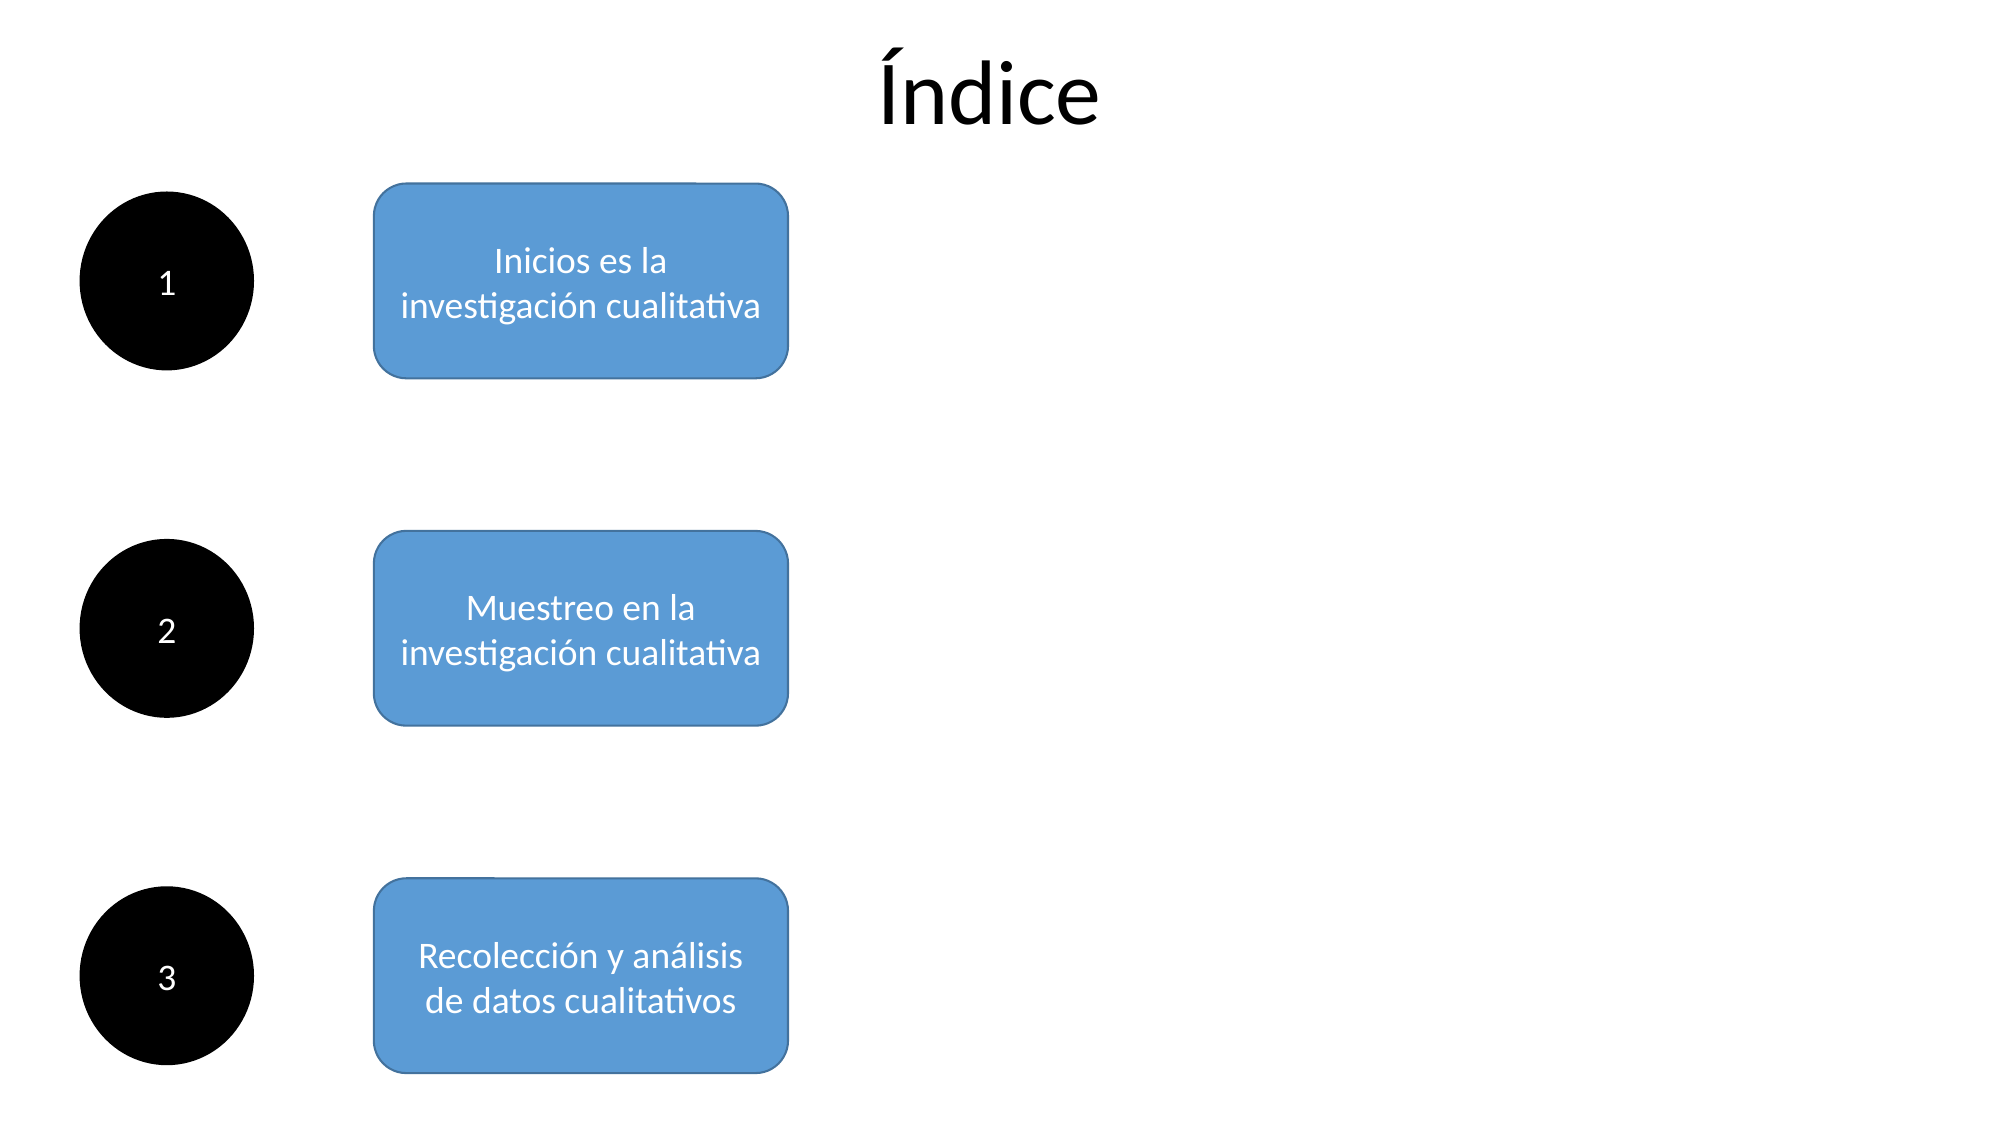

# Índice
Inicios es la investigación cualitativa
1
Muestreo en la investigación cualitativa
2
Recolección y análisis de datos cualitativos
3